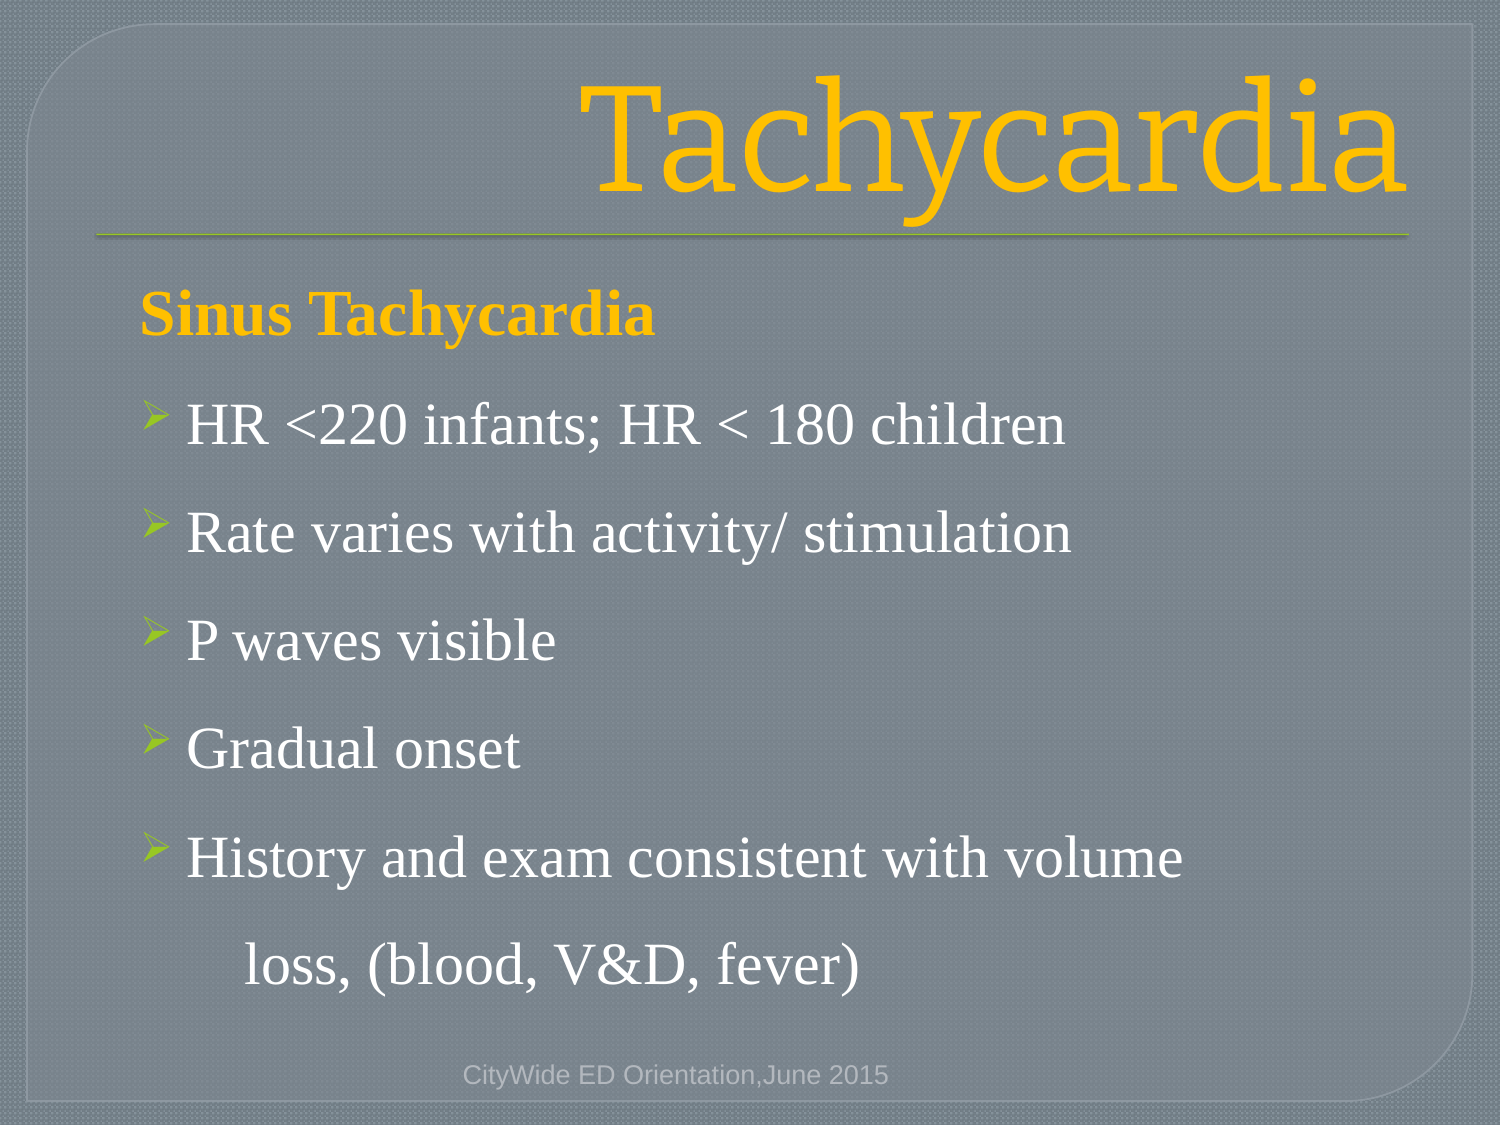

# Tachycardia
Sinus Tachycardia
HR <220 infants; HR < 180 children
Rate varies with activity/ stimulation
P waves visible
Gradual onset
History and exam consistent with volume
       loss, (blood, V&D, fever)
CityWide ED Orientation,June 2015